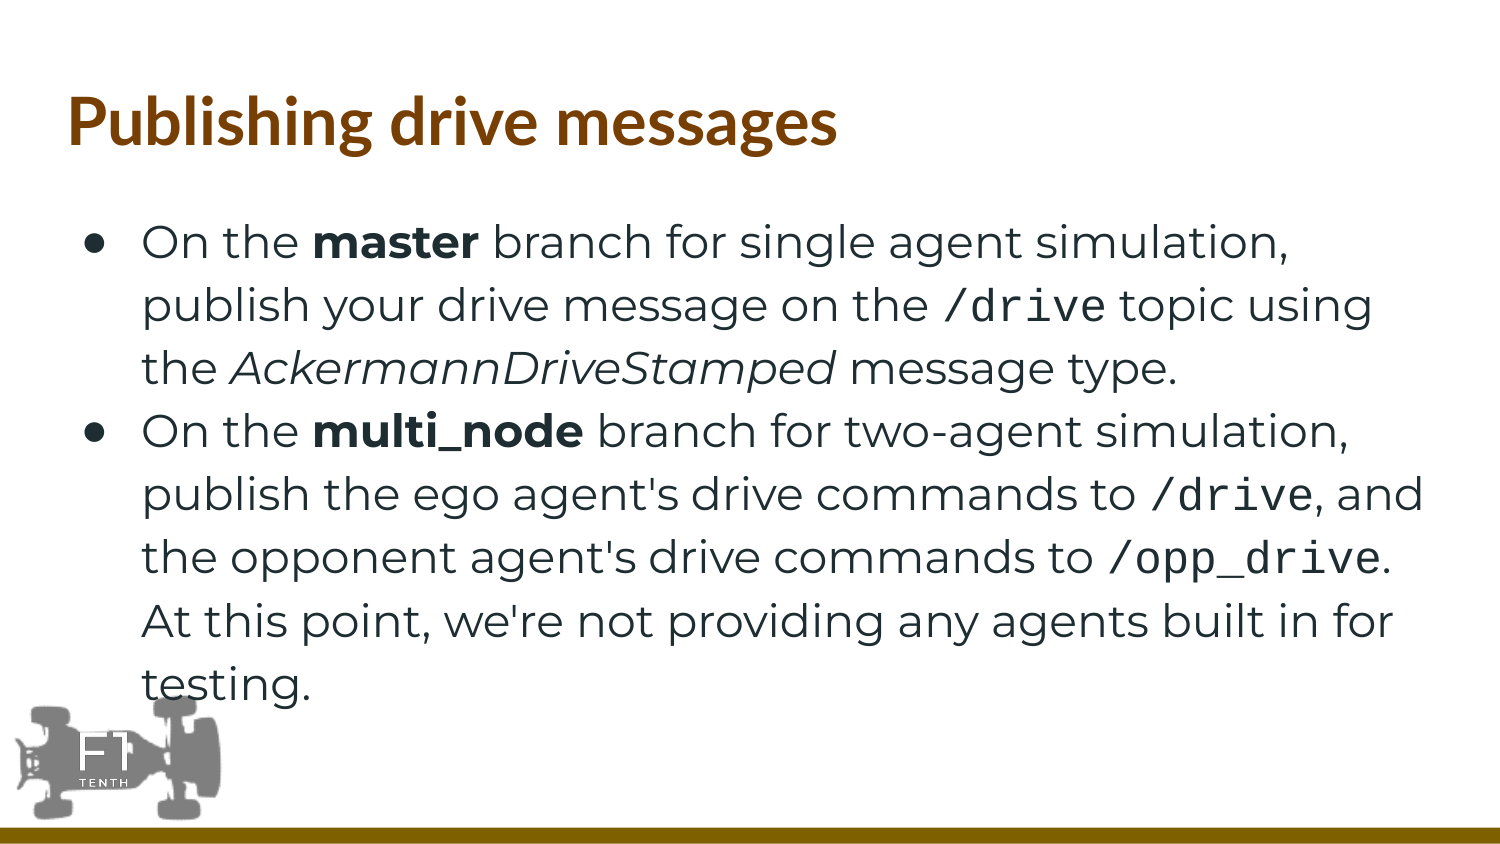

# Publishing drive messages
On the master branch for single agent simulation, publish your drive message on the /drive topic using the AckermannDriveStamped message type.
On the multi_node branch for two-agent simulation, publish the ego agent's drive commands to /drive, and the opponent agent's drive commands to /opp_drive. At this point, we're not providing any agents built in for testing.